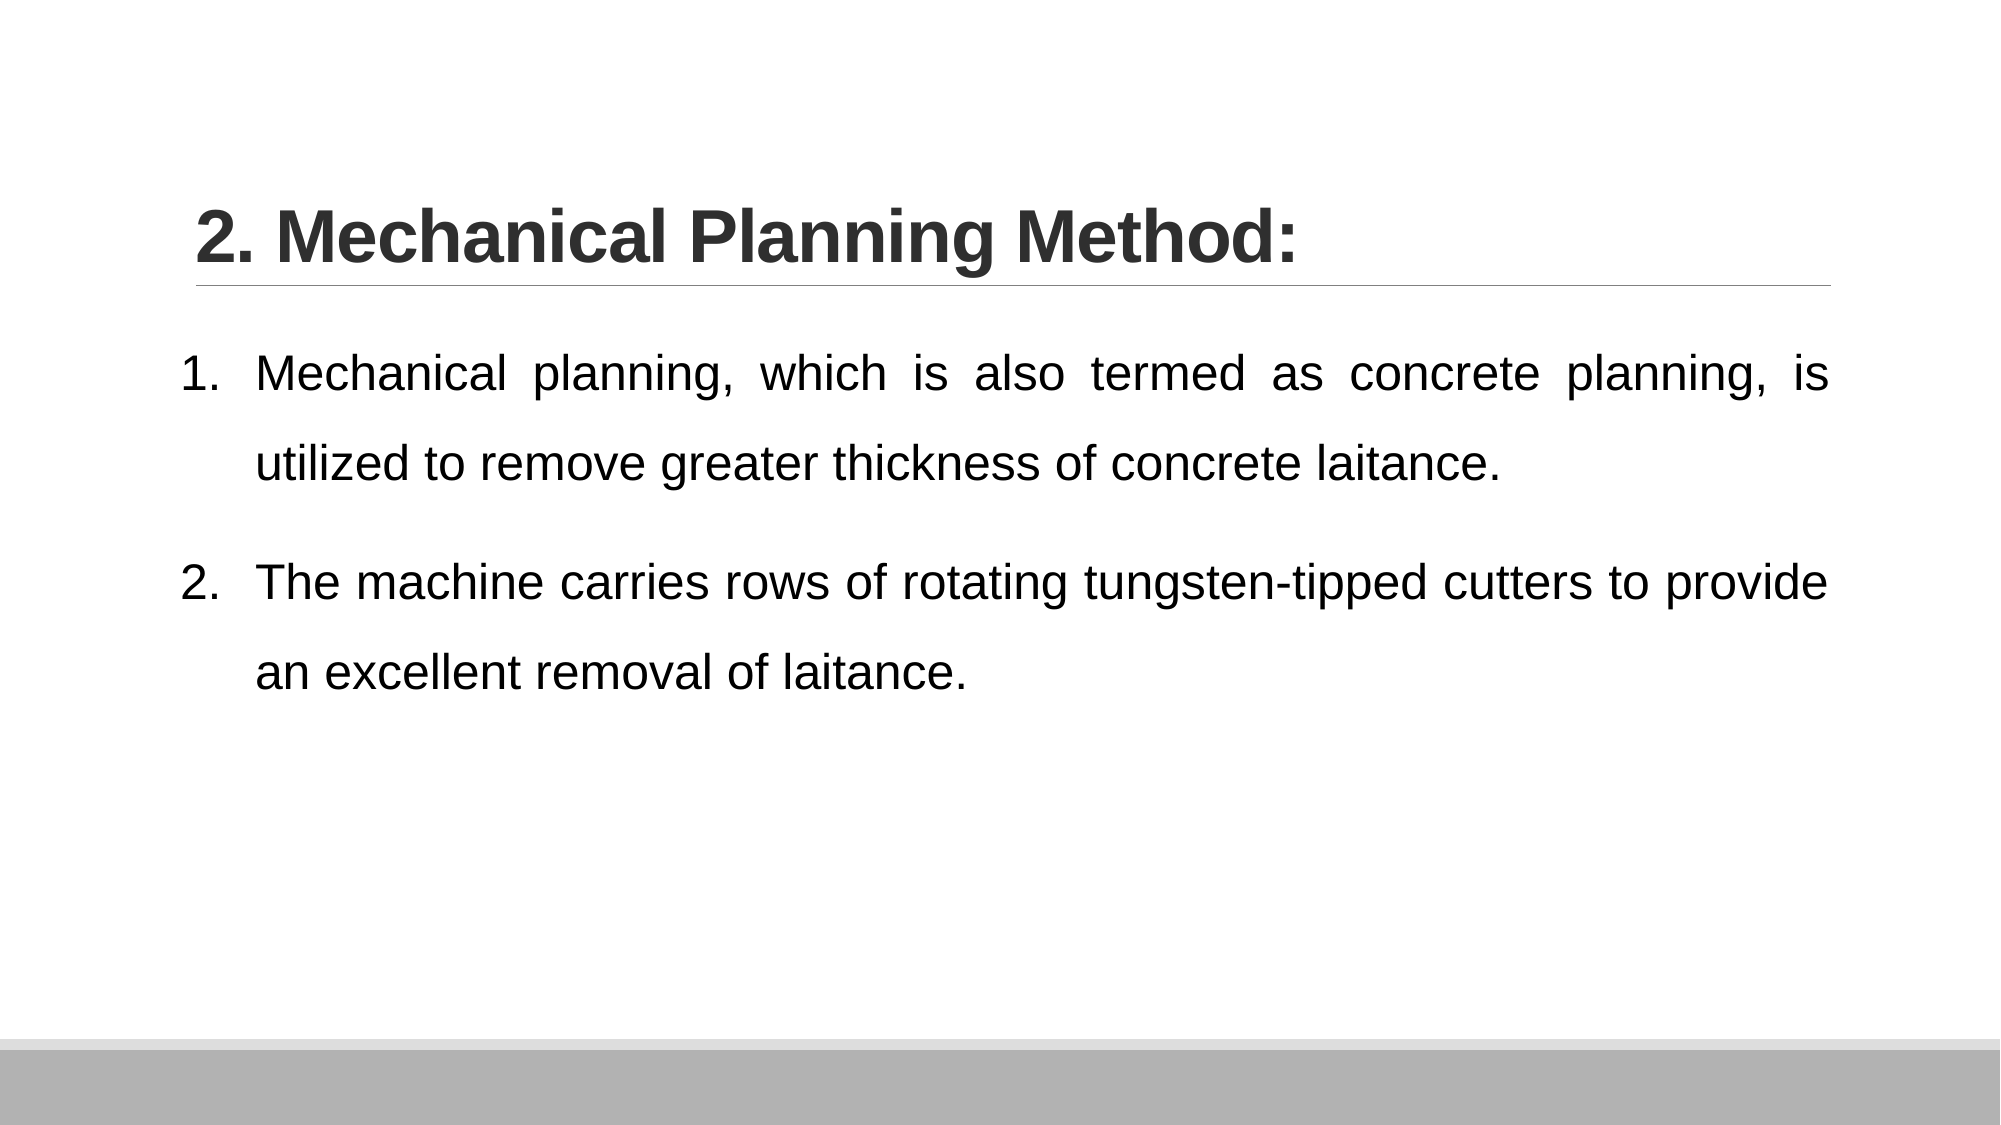

# 2. Mechanical Planning Method:
Mechanical planning, which is also termed as concrete planning, is utilized to remove greater thickness of concrete laitance.
The machine carries rows of rotating tungsten-tipped cutters to provide an excellent removal of laitance.